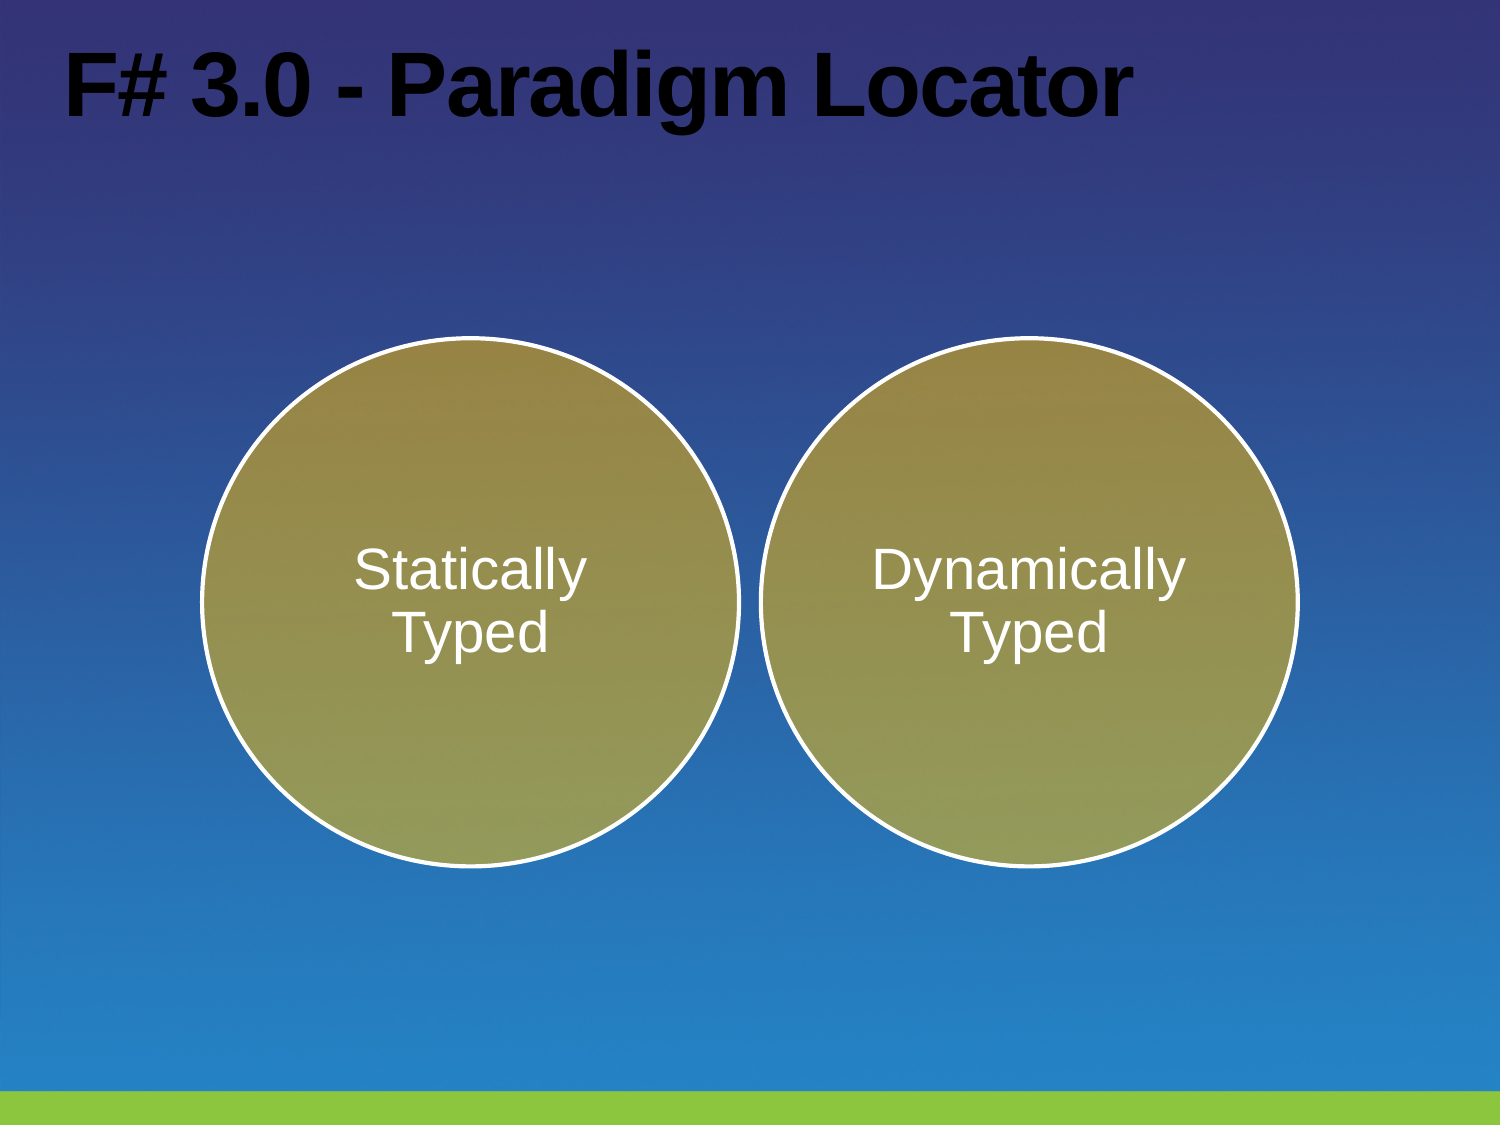

# F# 3.0 - Paradigm Locator
Statically Typed
Dynamically Typed